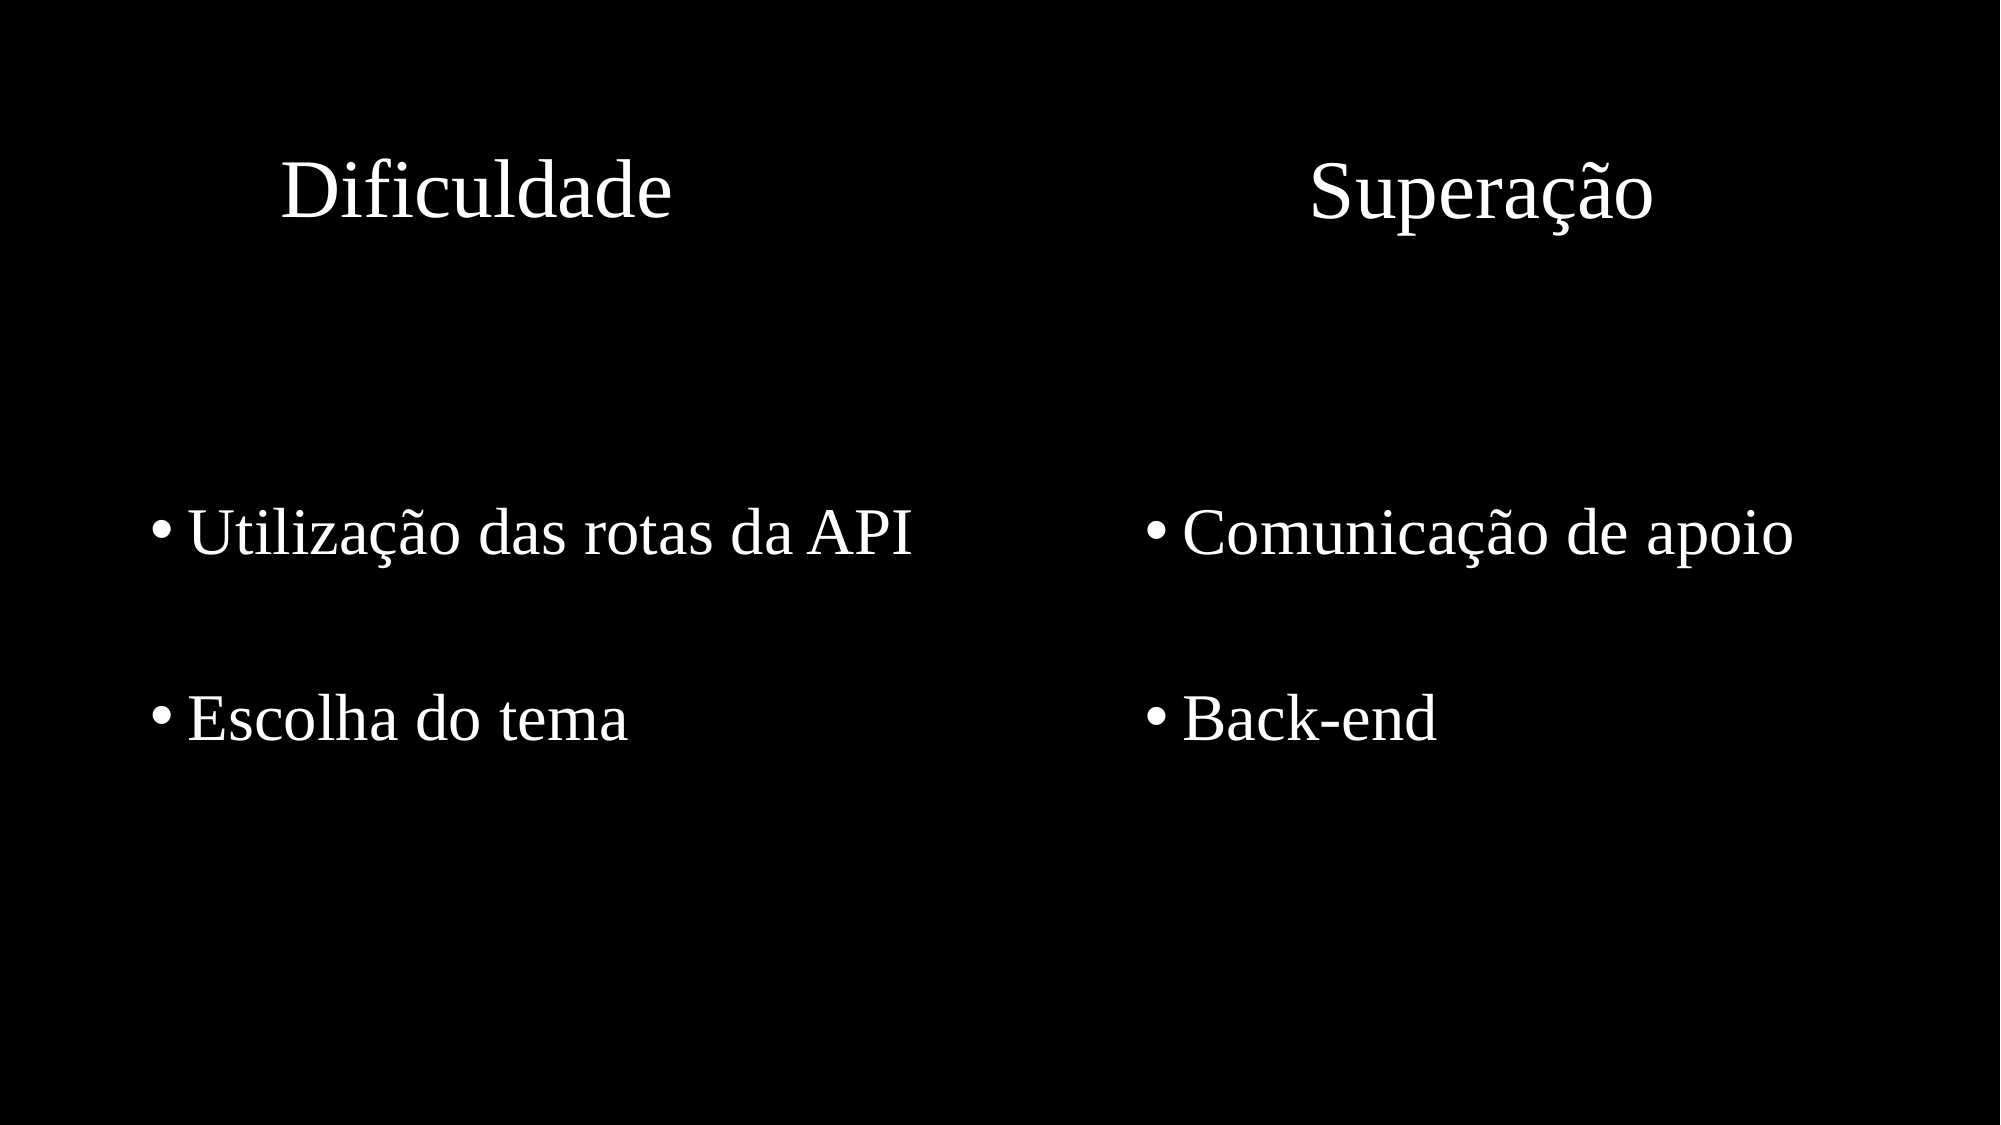

Dificuldade
Superação

Utilização das rotas da API

Escolha do tema

Comunicação de apoio

Back-end